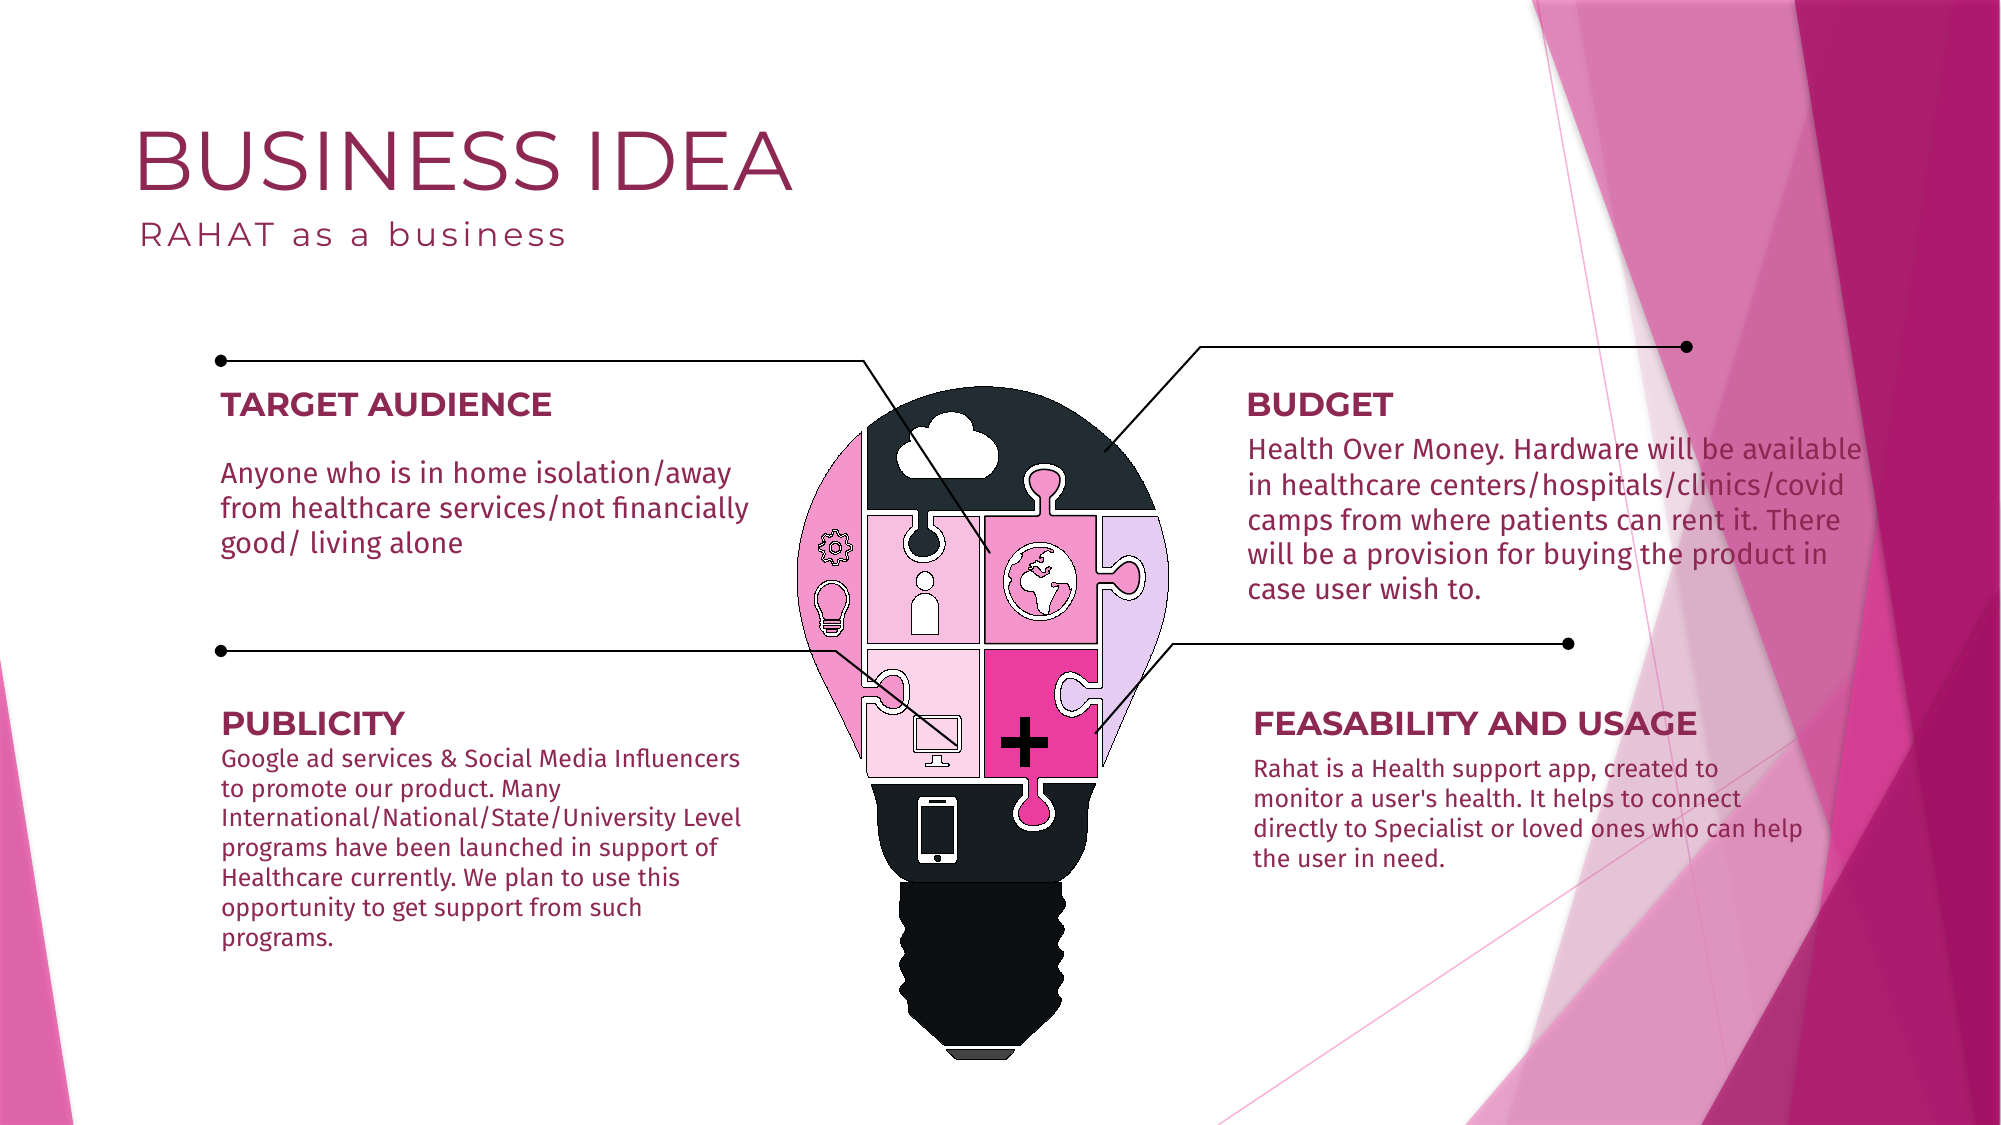

# BUSINESS IDEA
RAHAT as a business
TARGET AUDIENCE
Anyone who is in home isolation/away from healthcare services/not financially good/ living alone
BUDGET
Health Over Money. Hardware will be available in healthcare centers/hospitals/clinics/covid camps from where patients can rent it. There will be a provision for buying the product in case user wish to.

PUBLICITY
Google ad services & Social Media Influencers to promote our product. Many International/National/State/University Level programs have been launched in support of Healthcare currently. We plan to use this opportunity to get support from such programs.
FEASABILITY AND USAGE
Rahat is a Health support app, created to monitor a user's health. It helps to connect directly to Specialist or loved ones who can help the user in need.